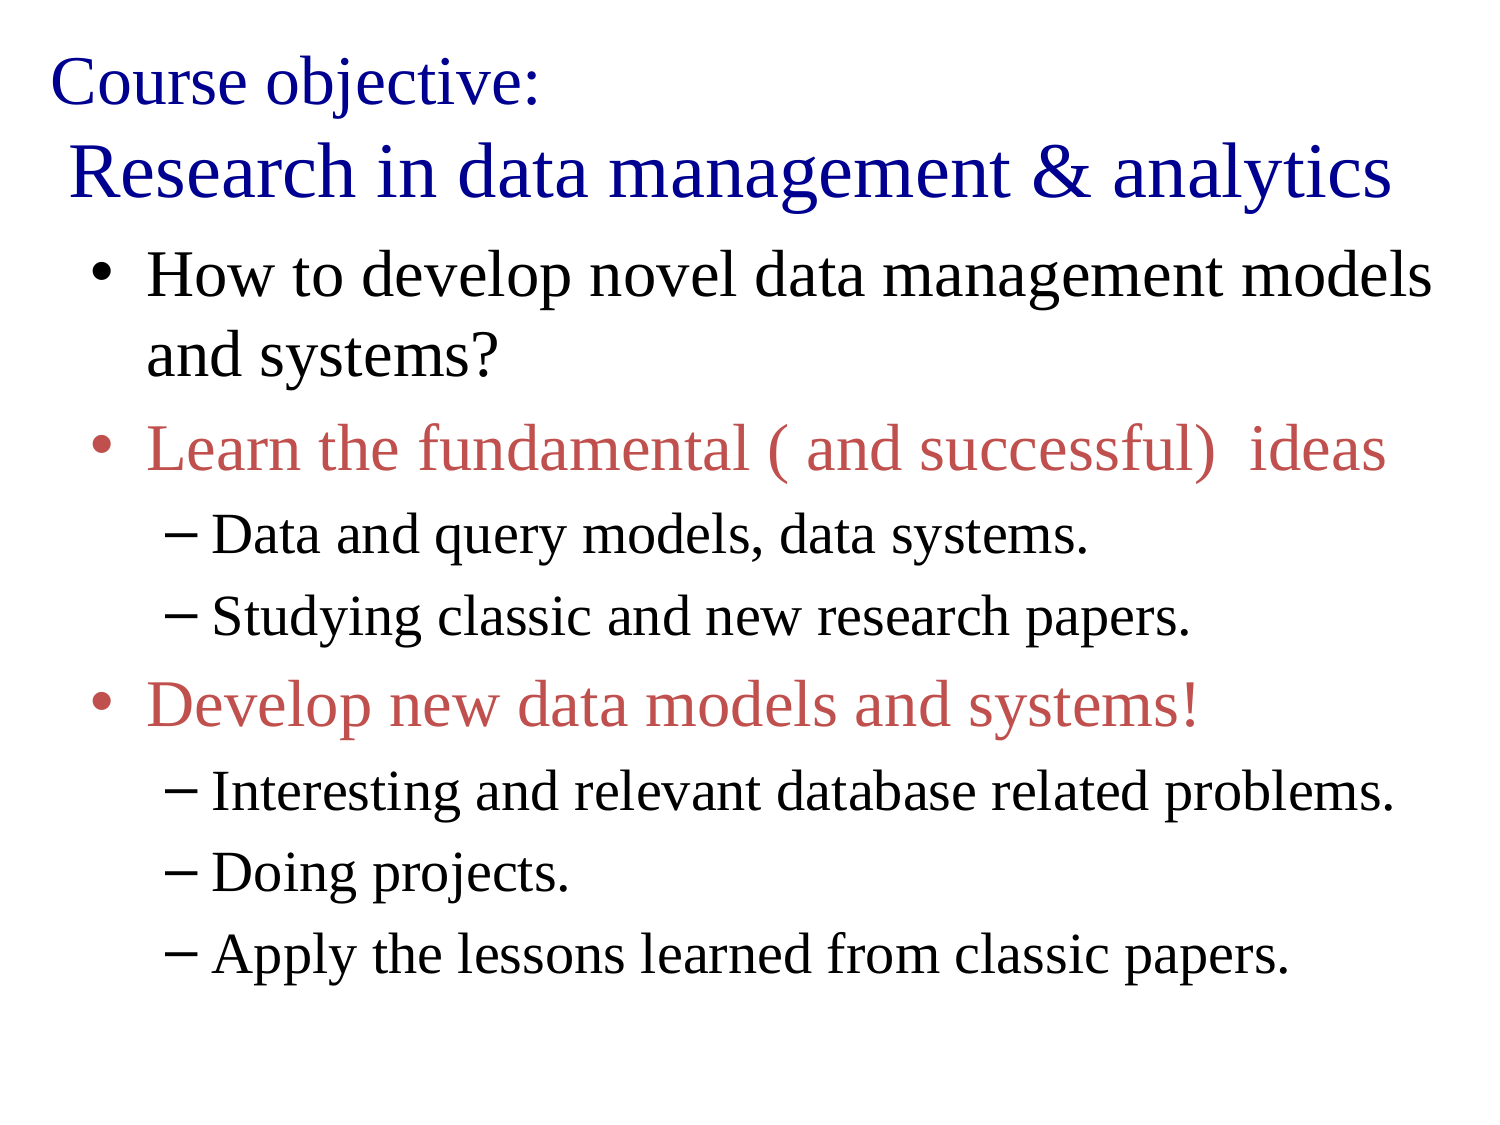

# Course objective: Research in data management & analytics
How to develop novel data management models and systems?
Learn the fundamental ( and successful)  ideas
Data and query models, data systems.
Studying classic and new research papers.
Develop new data models and systems!
Interesting and relevant database related problems.
Doing projects.
Apply the lessons learned from classic papers.